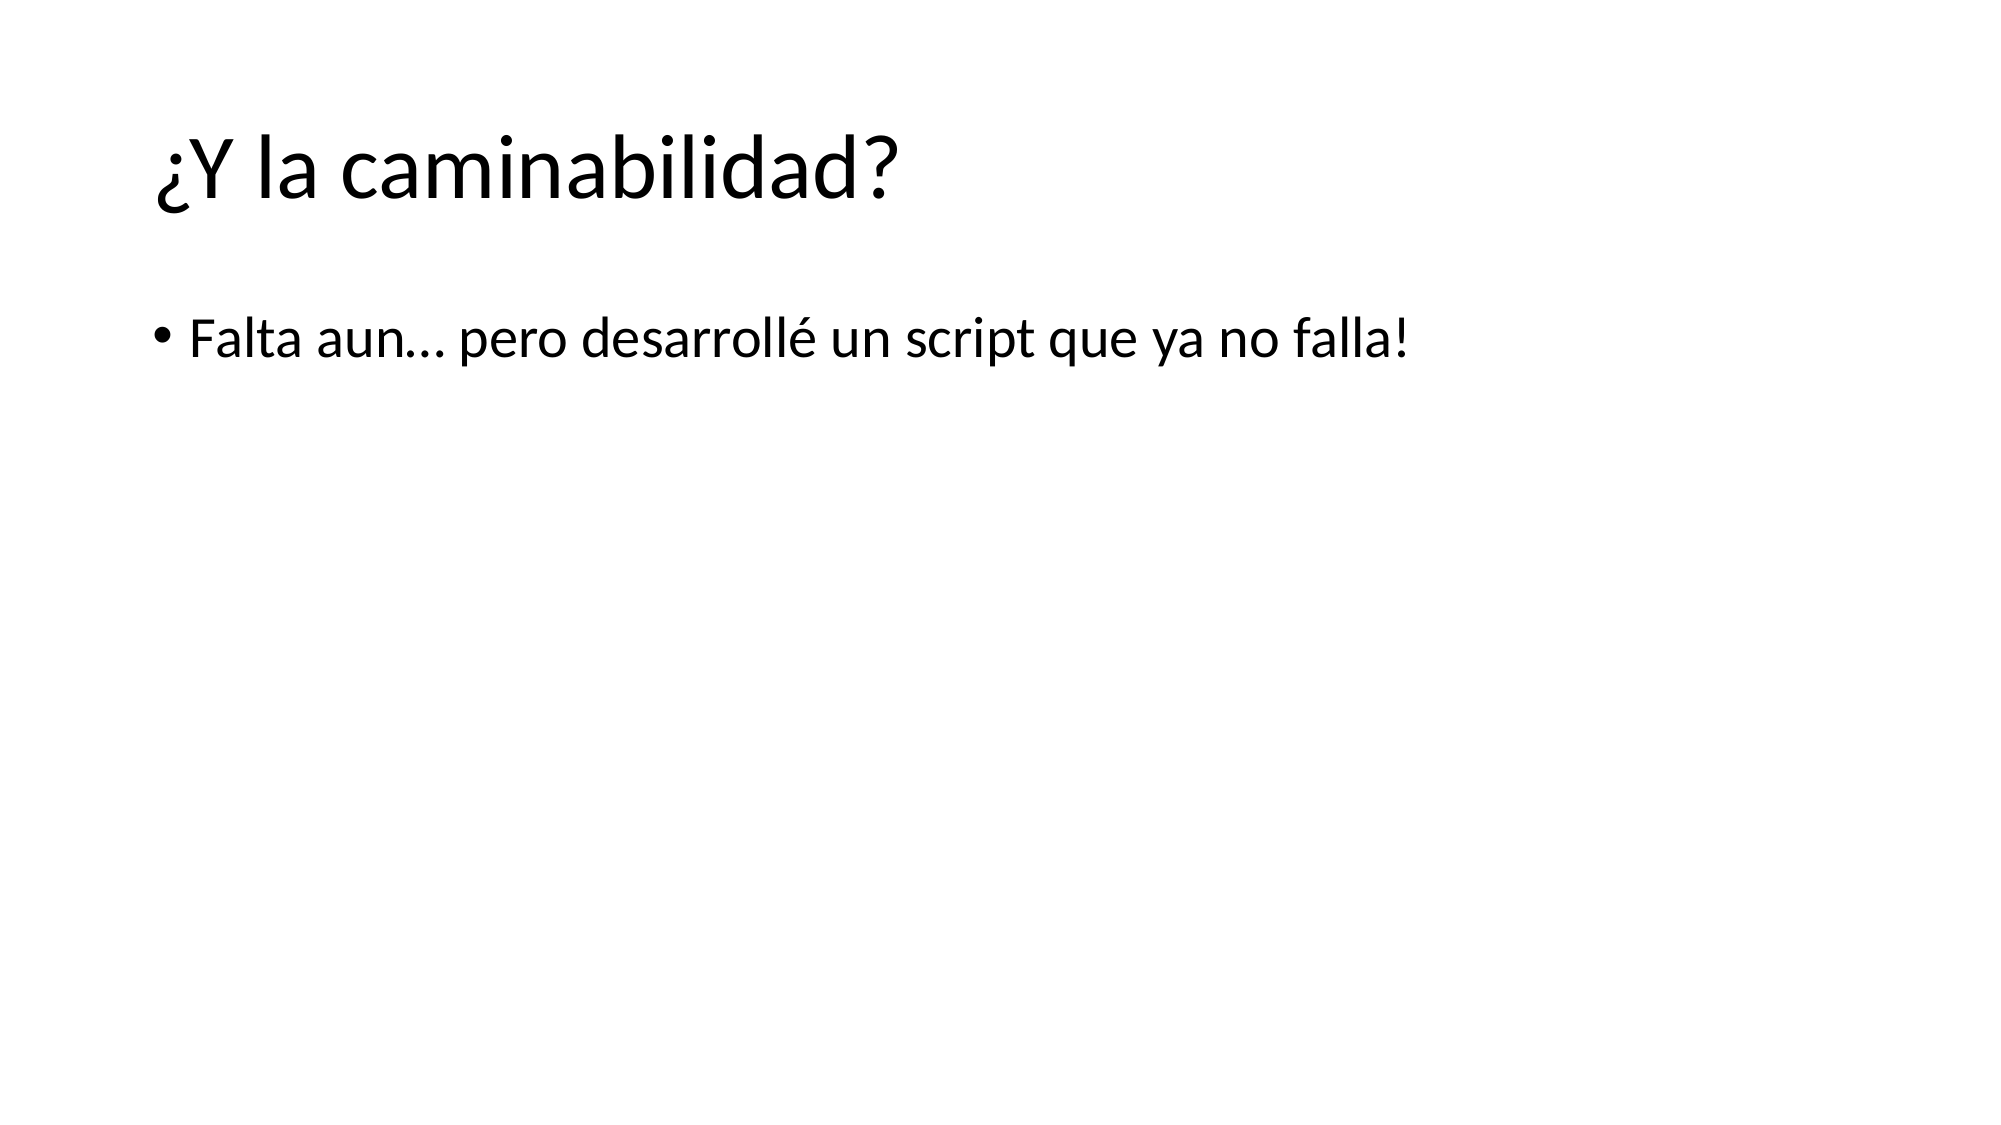

# ¿Y la caminabilidad?
Falta aun… pero desarrollé un script que ya no falla!